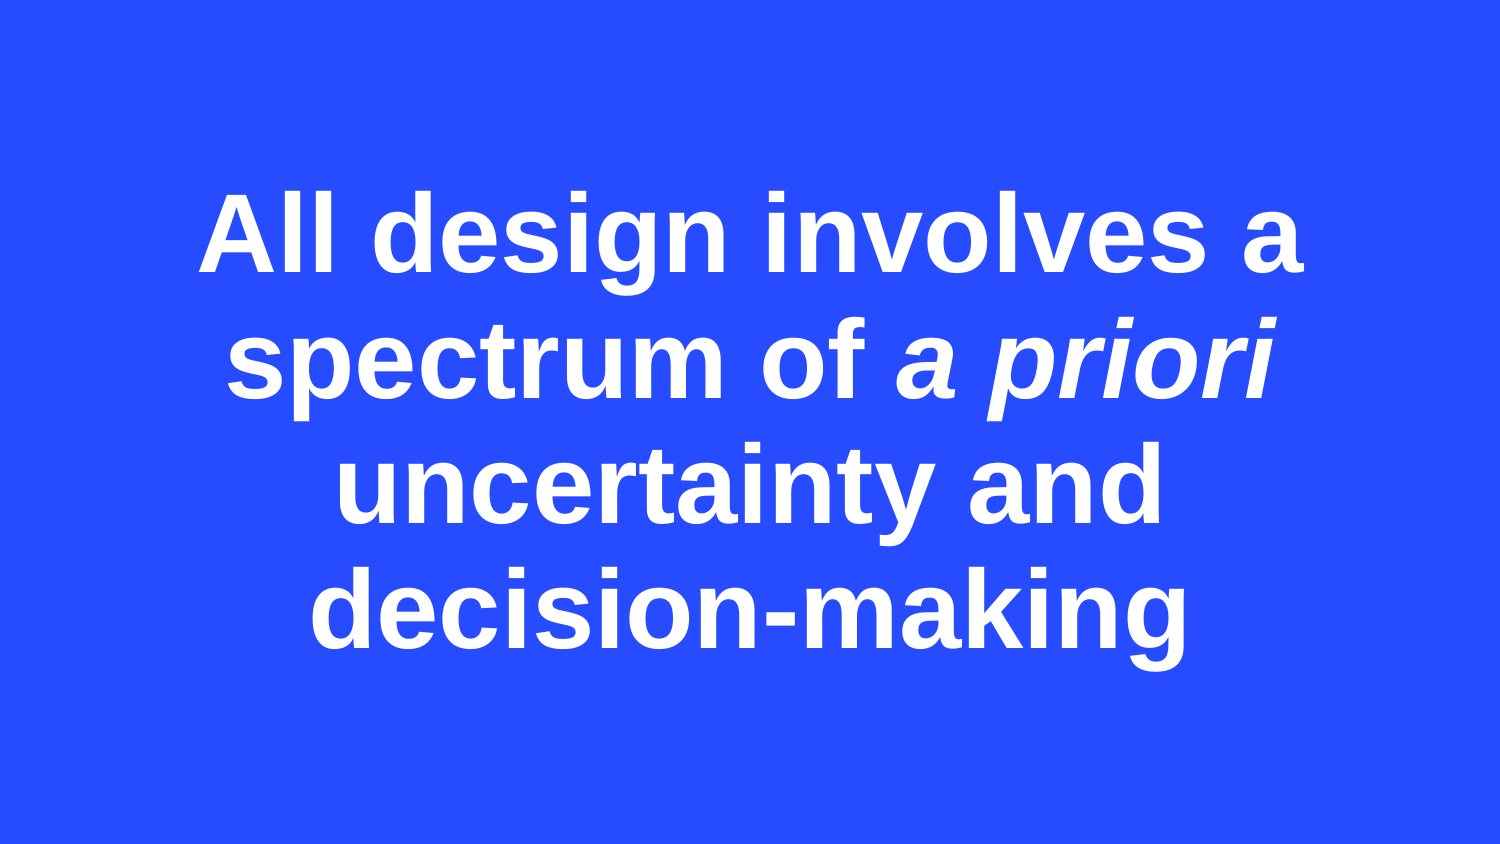

All design involves a spectrum of a priori uncertainty and decision-making